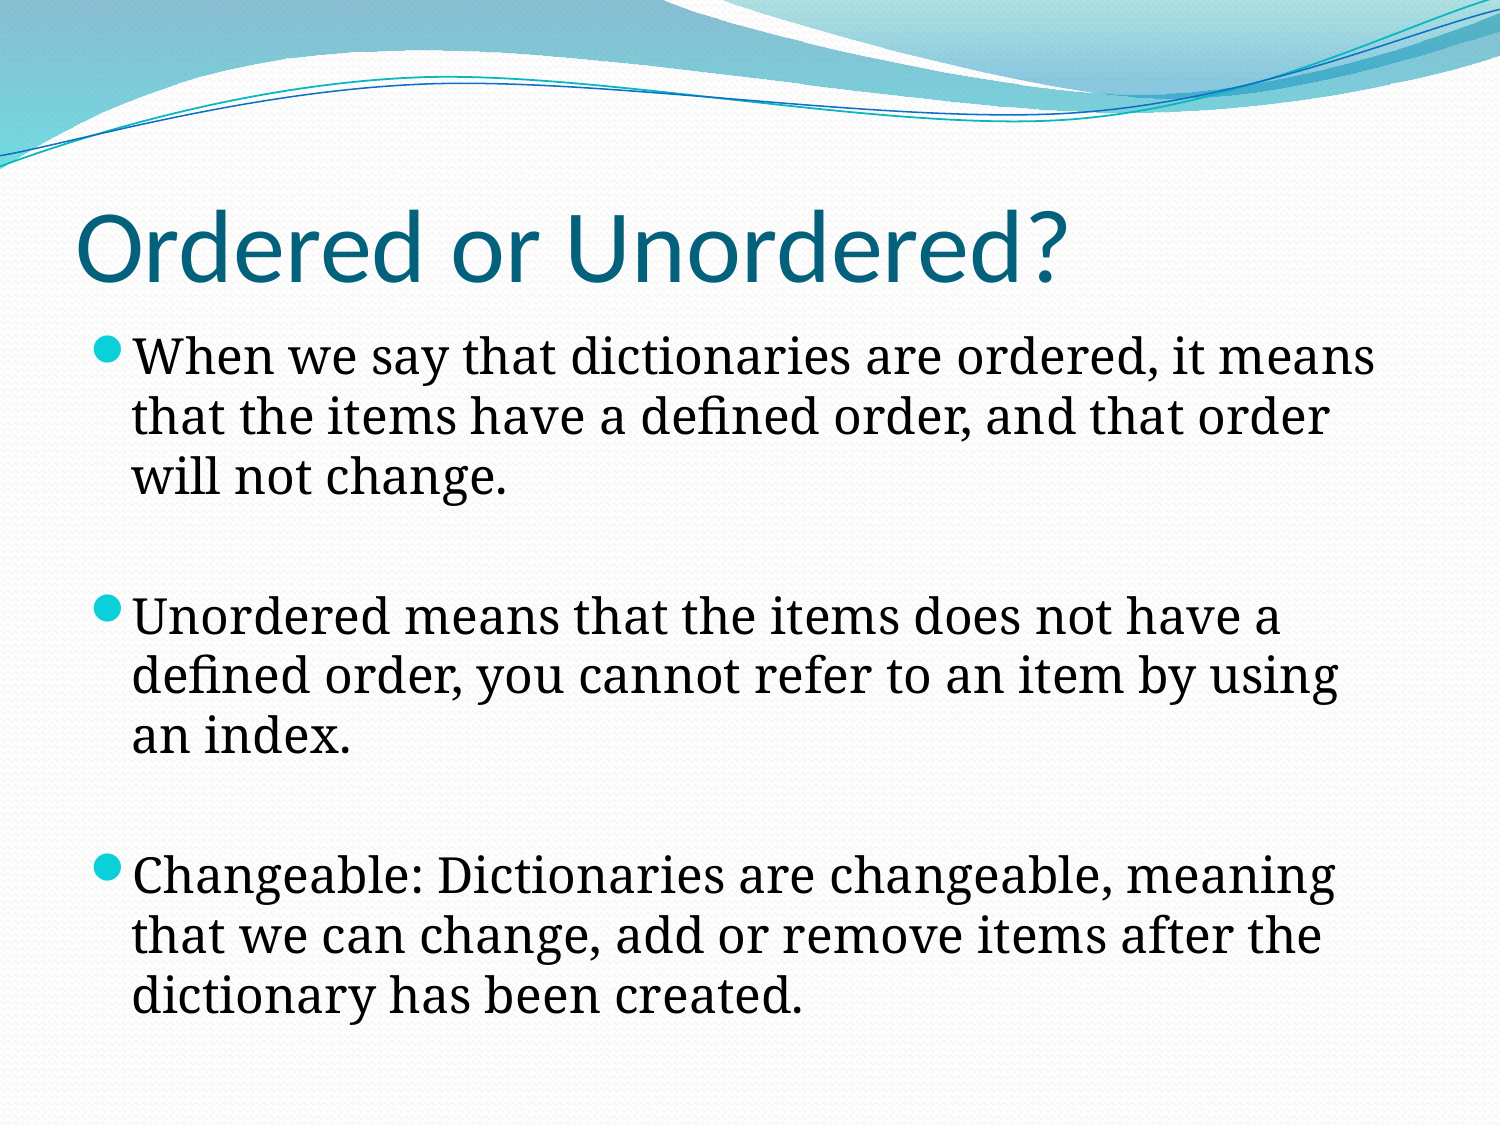

# Ordered or Unordered?
When we say that dictionaries are ordered, it means that the items have a defined order, and that order will not change.

Unordered means that the items does not have a defined order, you cannot refer to an item by using an index.

Changeable: Dictionaries are changeable, meaning that we can change, add or remove items after the dictionary has been created.